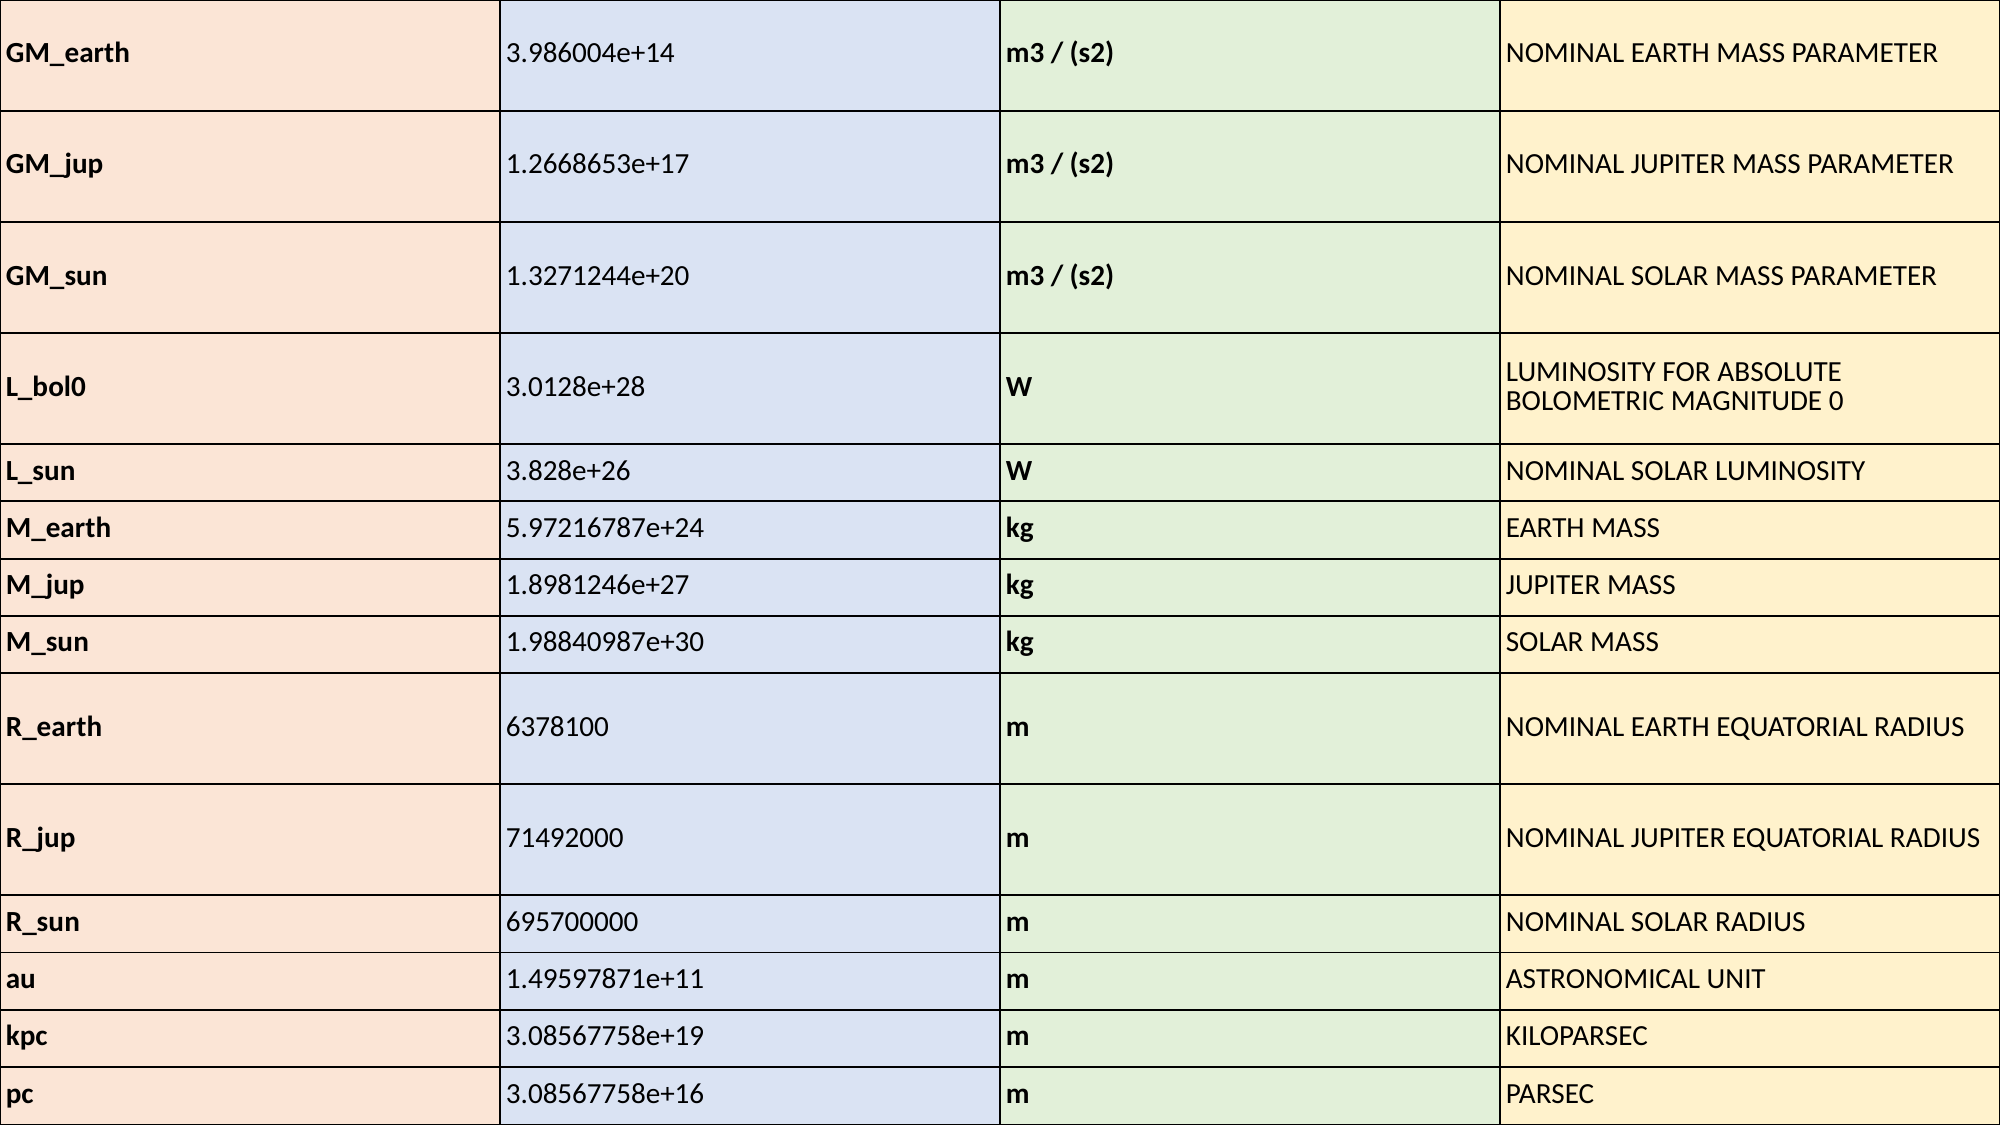

| GM\_earth | 3.986004e+14 | m3 / (s2) | NOMINAL EARTH MASS PARAMETER |
| --- | --- | --- | --- |
| GM\_jup | 1.2668653e+17 | m3 / (s2) | NOMINAL JUPITER MASS PARAMETER |
| GM\_sun | 1.3271244e+20 | m3 / (s2) | NOMINAL SOLAR MASS PARAMETER |
| L\_bol0 | 3.0128e+28 | W | LUMINOSITY FOR ABSOLUTE BOLOMETRIC MAGNITUDE 0 |
| L\_sun | 3.828e+26 | W | NOMINAL SOLAR LUMINOSITY |
| M\_earth | 5.97216787e+24 | kg | EARTH MASS |
| M\_jup | 1.8981246e+27 | kg | JUPITER MASS |
| M\_sun | 1.98840987e+30 | kg | SOLAR MASS |
| R\_earth | 6378100 | m | NOMINAL EARTH EQUATORIAL RADIUS |
| R\_jup | 71492000 | m | NOMINAL JUPITER EQUATORIAL RADIUS |
| R\_sun | 695700000 | m | NOMINAL SOLAR RADIUS |
| au | 1.49597871e+11 | m | ASTRONOMICAL UNIT |
| kpc | 3.08567758e+19 | m | KILOPARSEC |
| pc | 3.08567758e+16 | m | PARSEC |
#